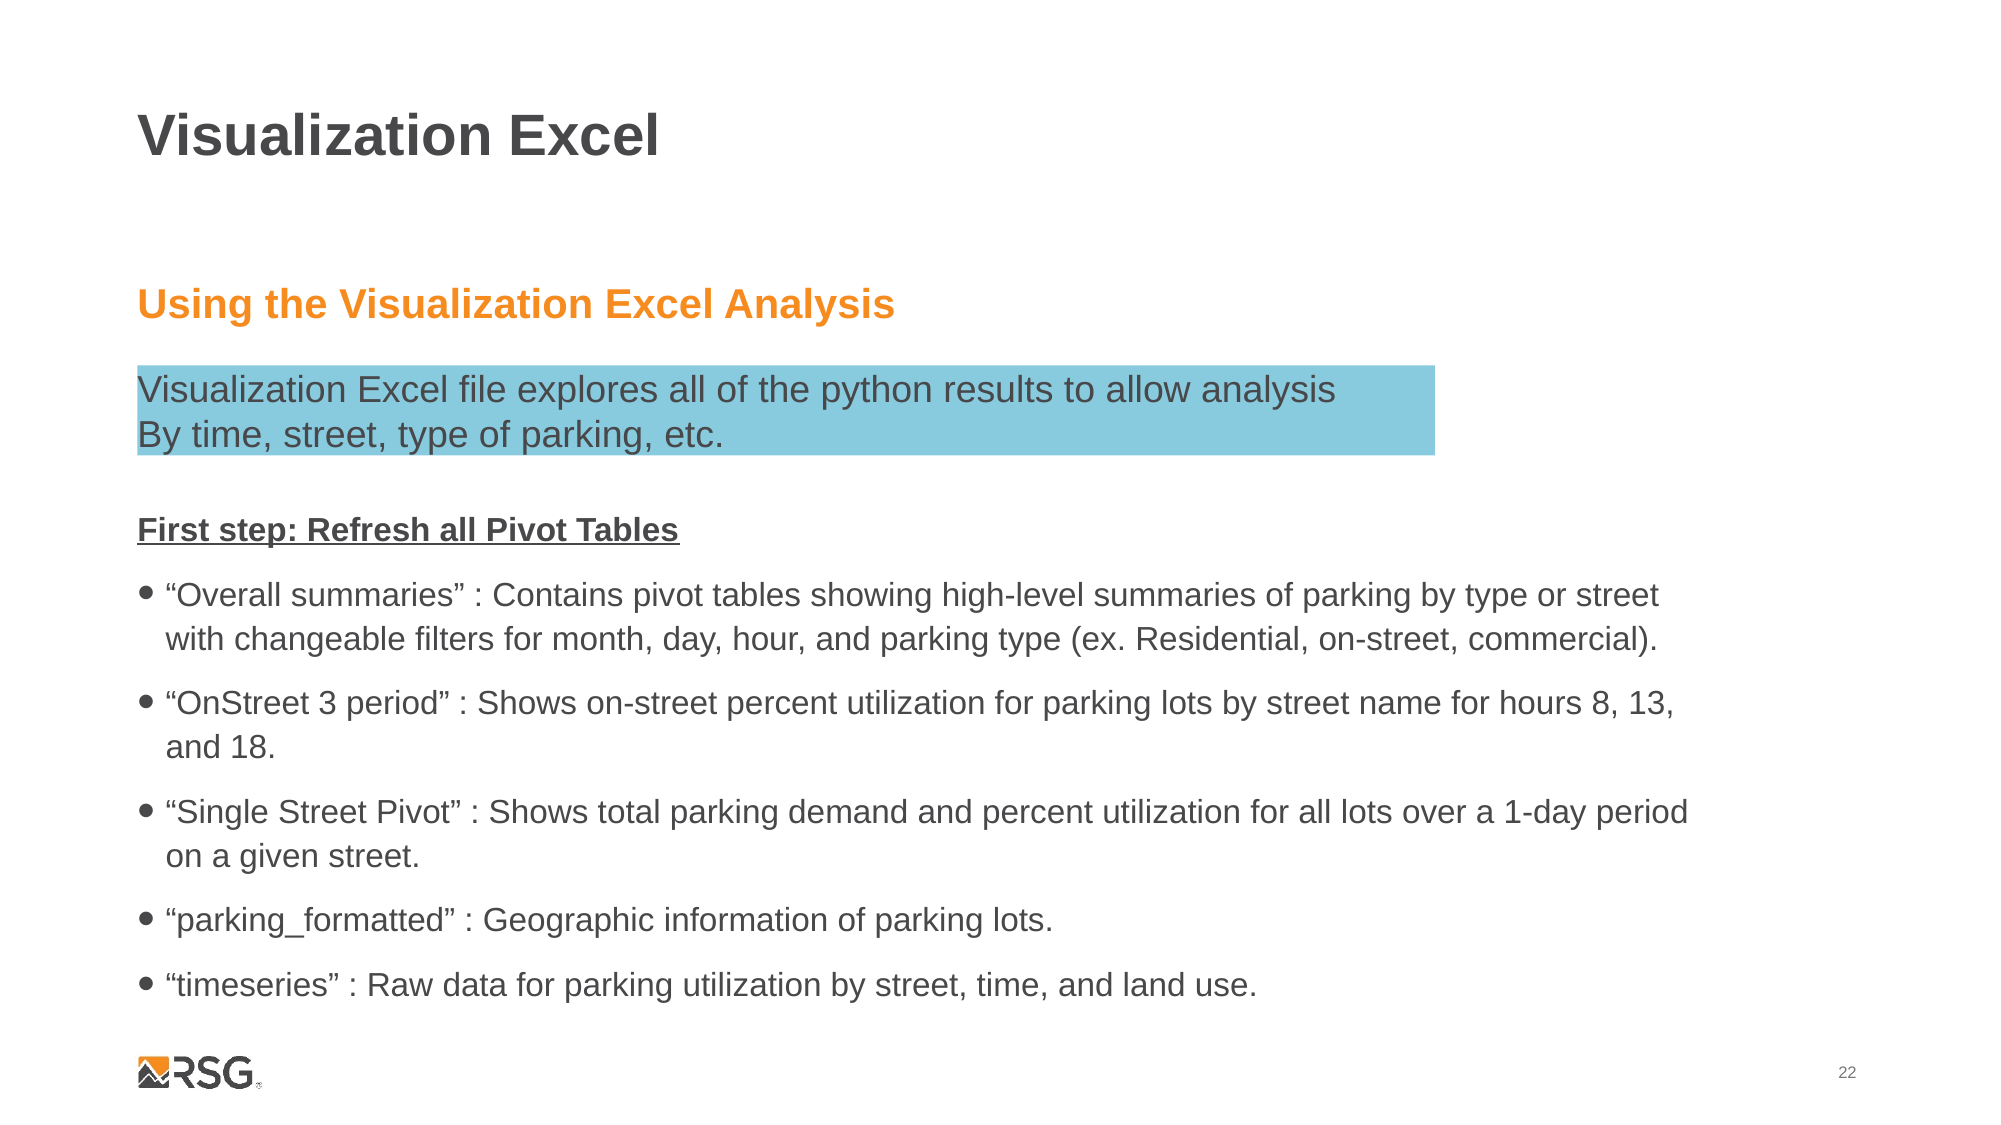

# Visualization Excel
Using the Visualization Excel Analysis
Visualization Excel file explores all of the python results to allow analysis
By time, street, type of parking, etc.
First step: Refresh all Pivot Tables
“Overall summaries” : Contains pivot tables showing high-level summaries of parking by type or street with changeable filters for month, day, hour, and parking type (ex. Residential, on-street, commercial).
“OnStreet 3 period” : Shows on-street percent utilization for parking lots by street name for hours 8, 13, and 18.
“Single Street Pivot” : Shows total parking demand and percent utilization for all lots over a 1-day period on a given street.
“parking_formatted” : Geographic information of parking lots.
“timeseries” : Raw data for parking utilization by street, time, and land use.

22